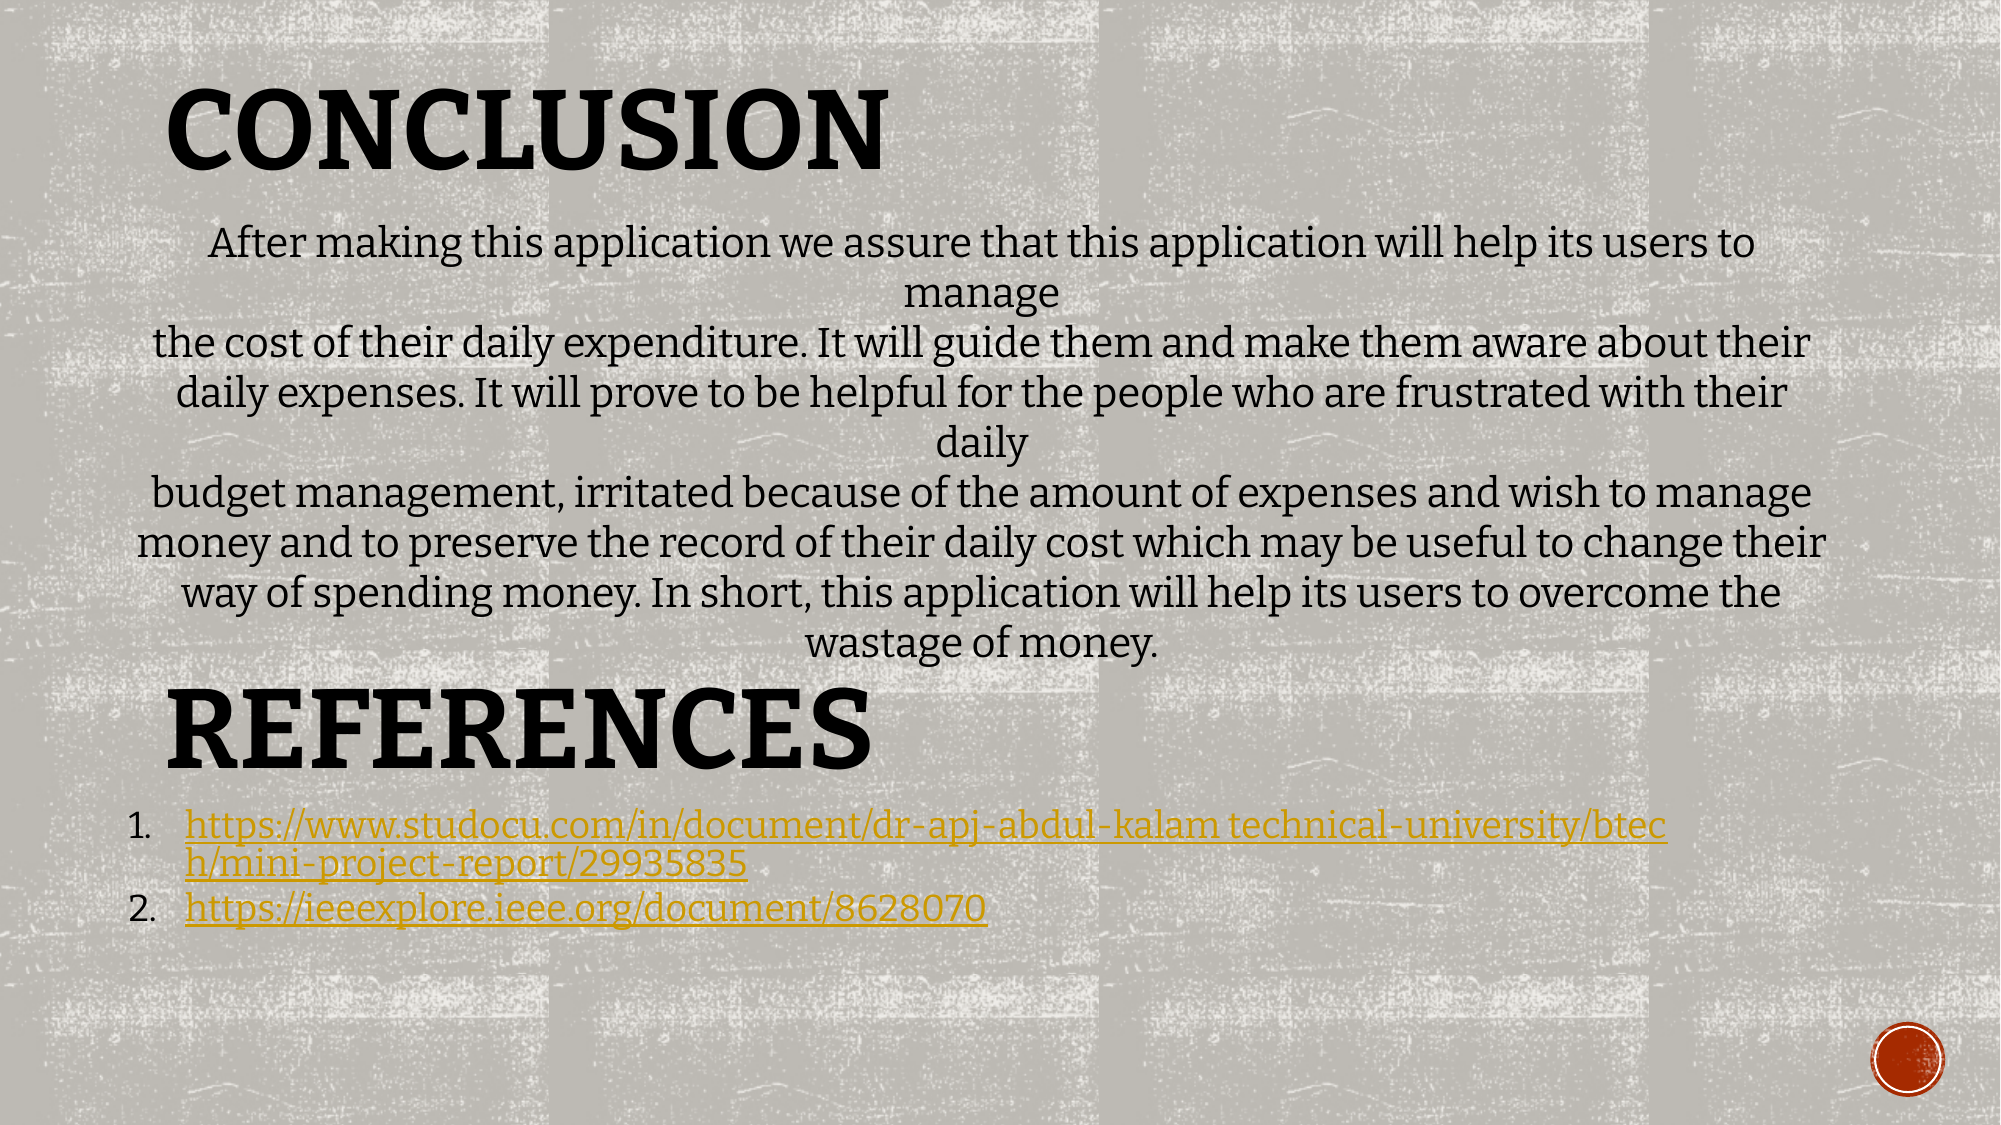

# CONCLUSION
After making this application we assure that this application will help its users to manage
the cost of their daily expenditure. It will guide them and make them aware about their
daily expenses. It will prove to be helpful for the people who are frustrated with their daily
budget management, irritated because of the amount of expenses and wish to manage
money and to preserve the record of their daily cost which may be useful to change their
way of spending money. In short, this application will help its users to overcome the
wastage of money.
REFERENCES
https://www.studocu.com/in/document/dr-apj-abdul-kalam technical-university/btech/mini-project-report/29935835
https://ieeexplore.ieee.org/document/8628070